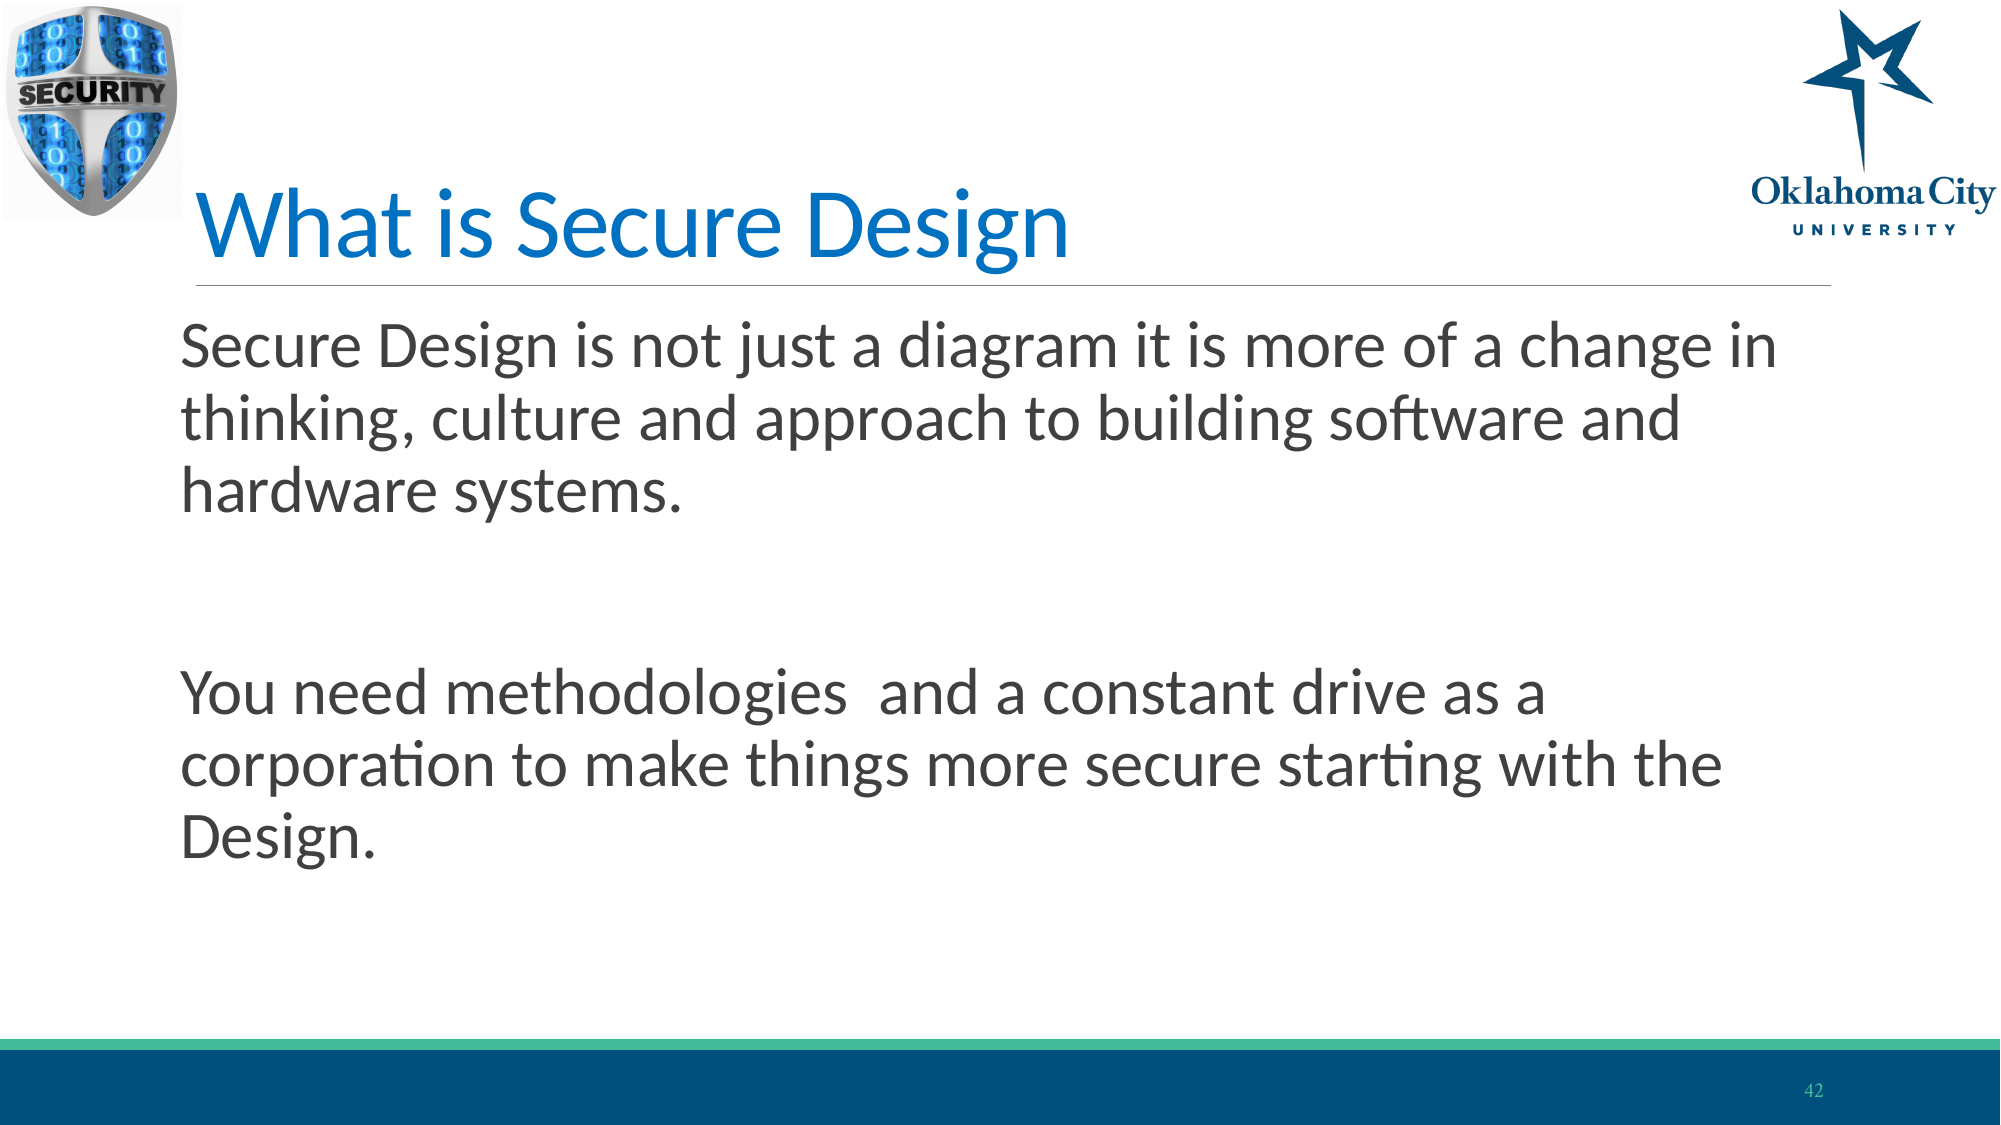

# What is Secure Design
Secure Design is not just a diagram it is more of a change in thinking, culture and approach to building software and hardware systems.

You need methodologies  and a constant drive as a corporation to make things more secure starting with the Design.

42